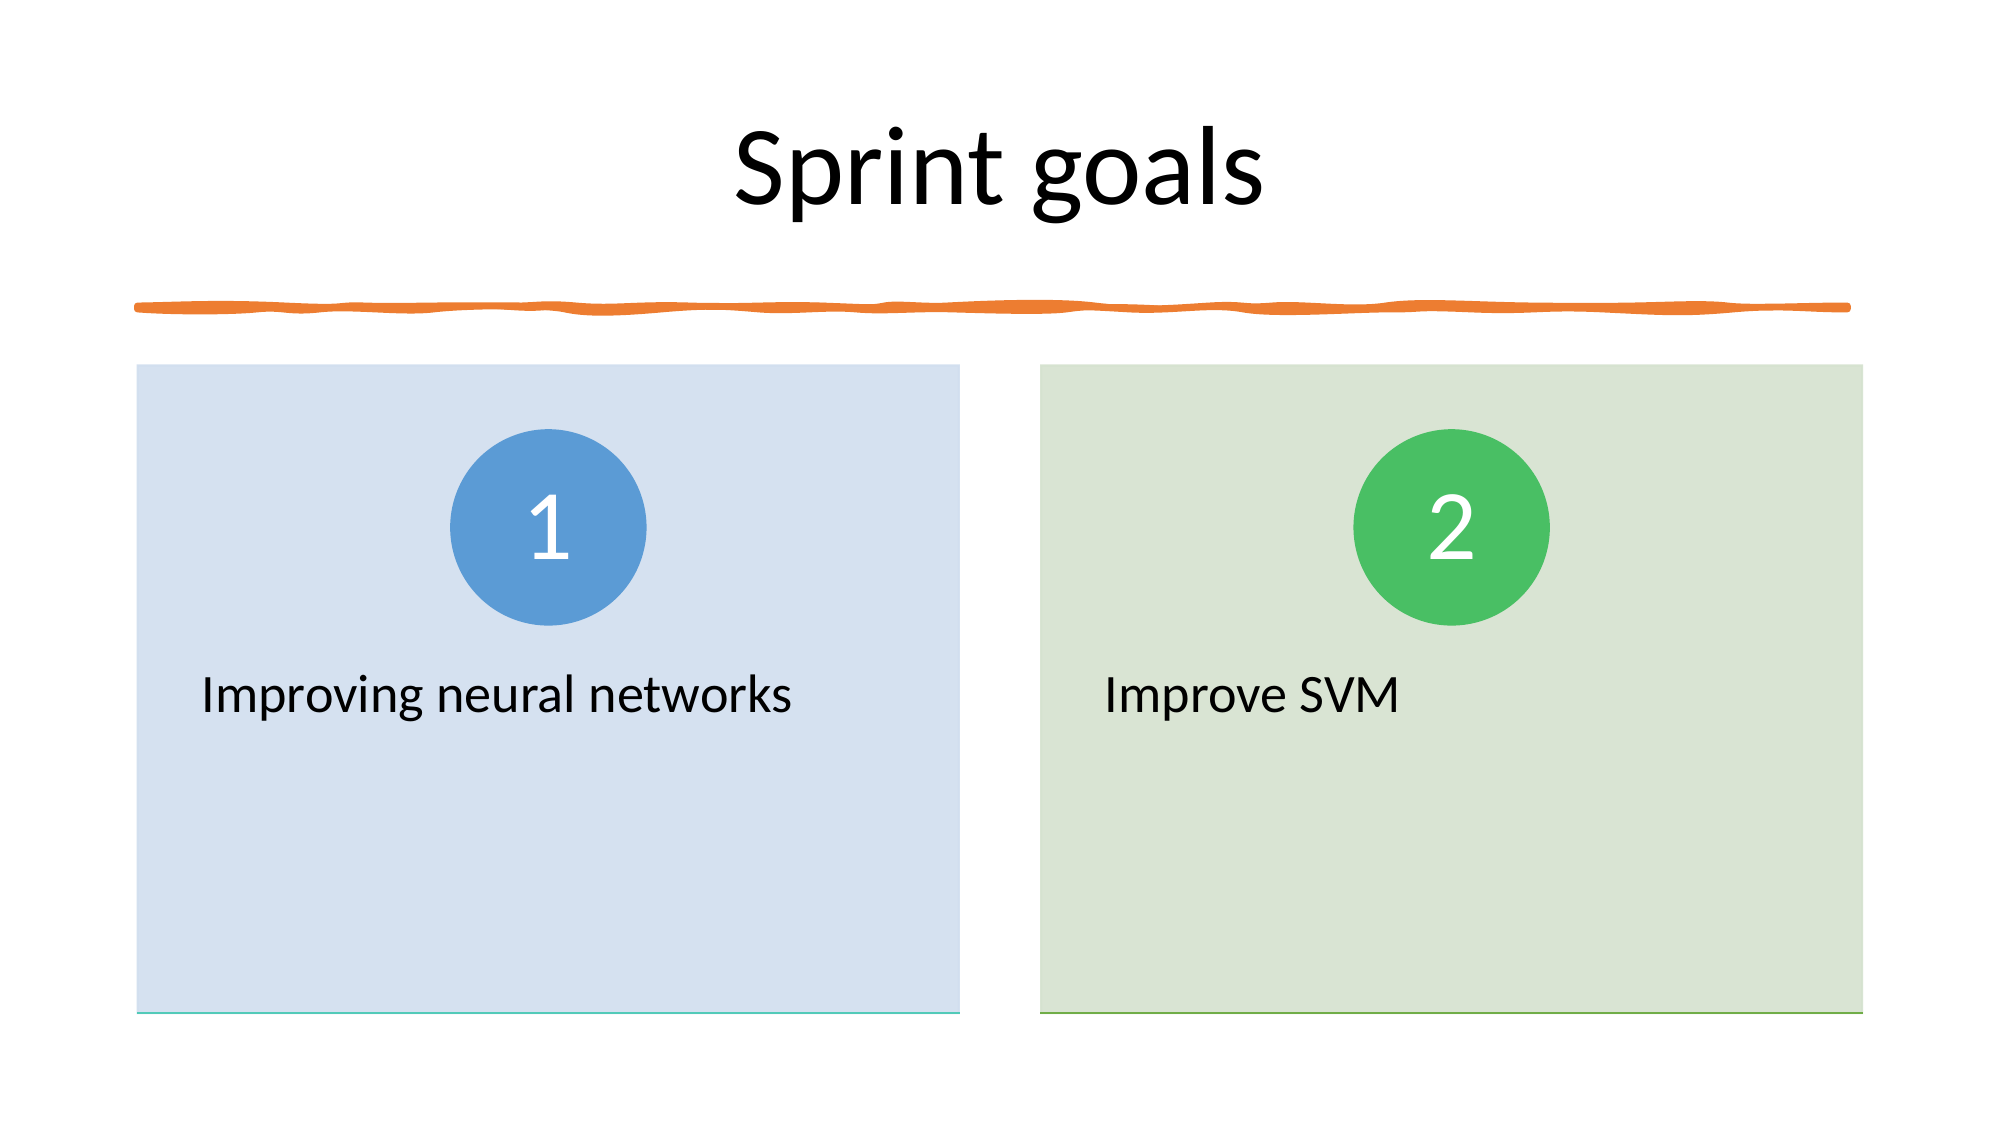

# Sprint goals

Improving neural networks
1
Improve SVM
2